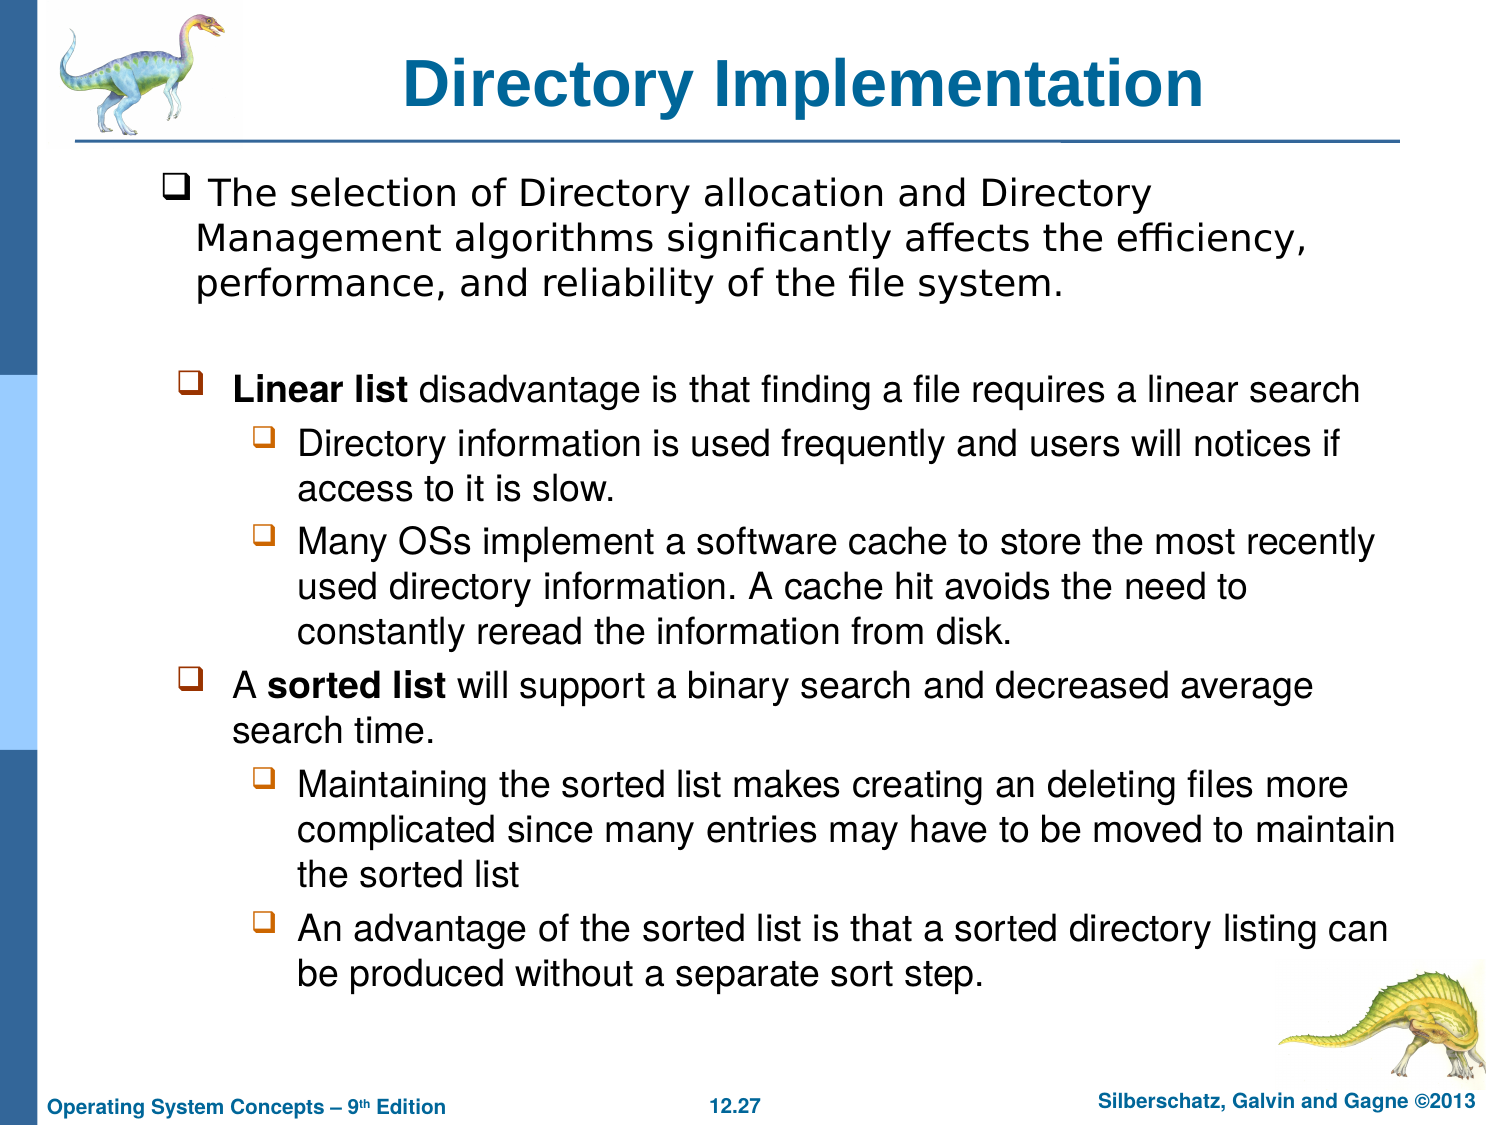

# Directory Implementation
 The selection of Directory allocation and Directory Management algorithms significantly affects the efficiency, performance, and reliability of the file system.

Linear list disadvantage is that finding a file requires a linear search
Directory information is used frequently and users will notices if access to it is slow.
Many OSs implement a software cache to store the most recently used directory information. A cache hit avoids the need to constantly reread the information from disk.
A sorted list will support a binary search and decreased average search time.
Maintaining the sorted list makes creating an deleting files more complicated since many entries may have to be moved to maintain the sorted list
An advantage of the sorted list is that a sorted directory listing can be produced without a separate sort step.